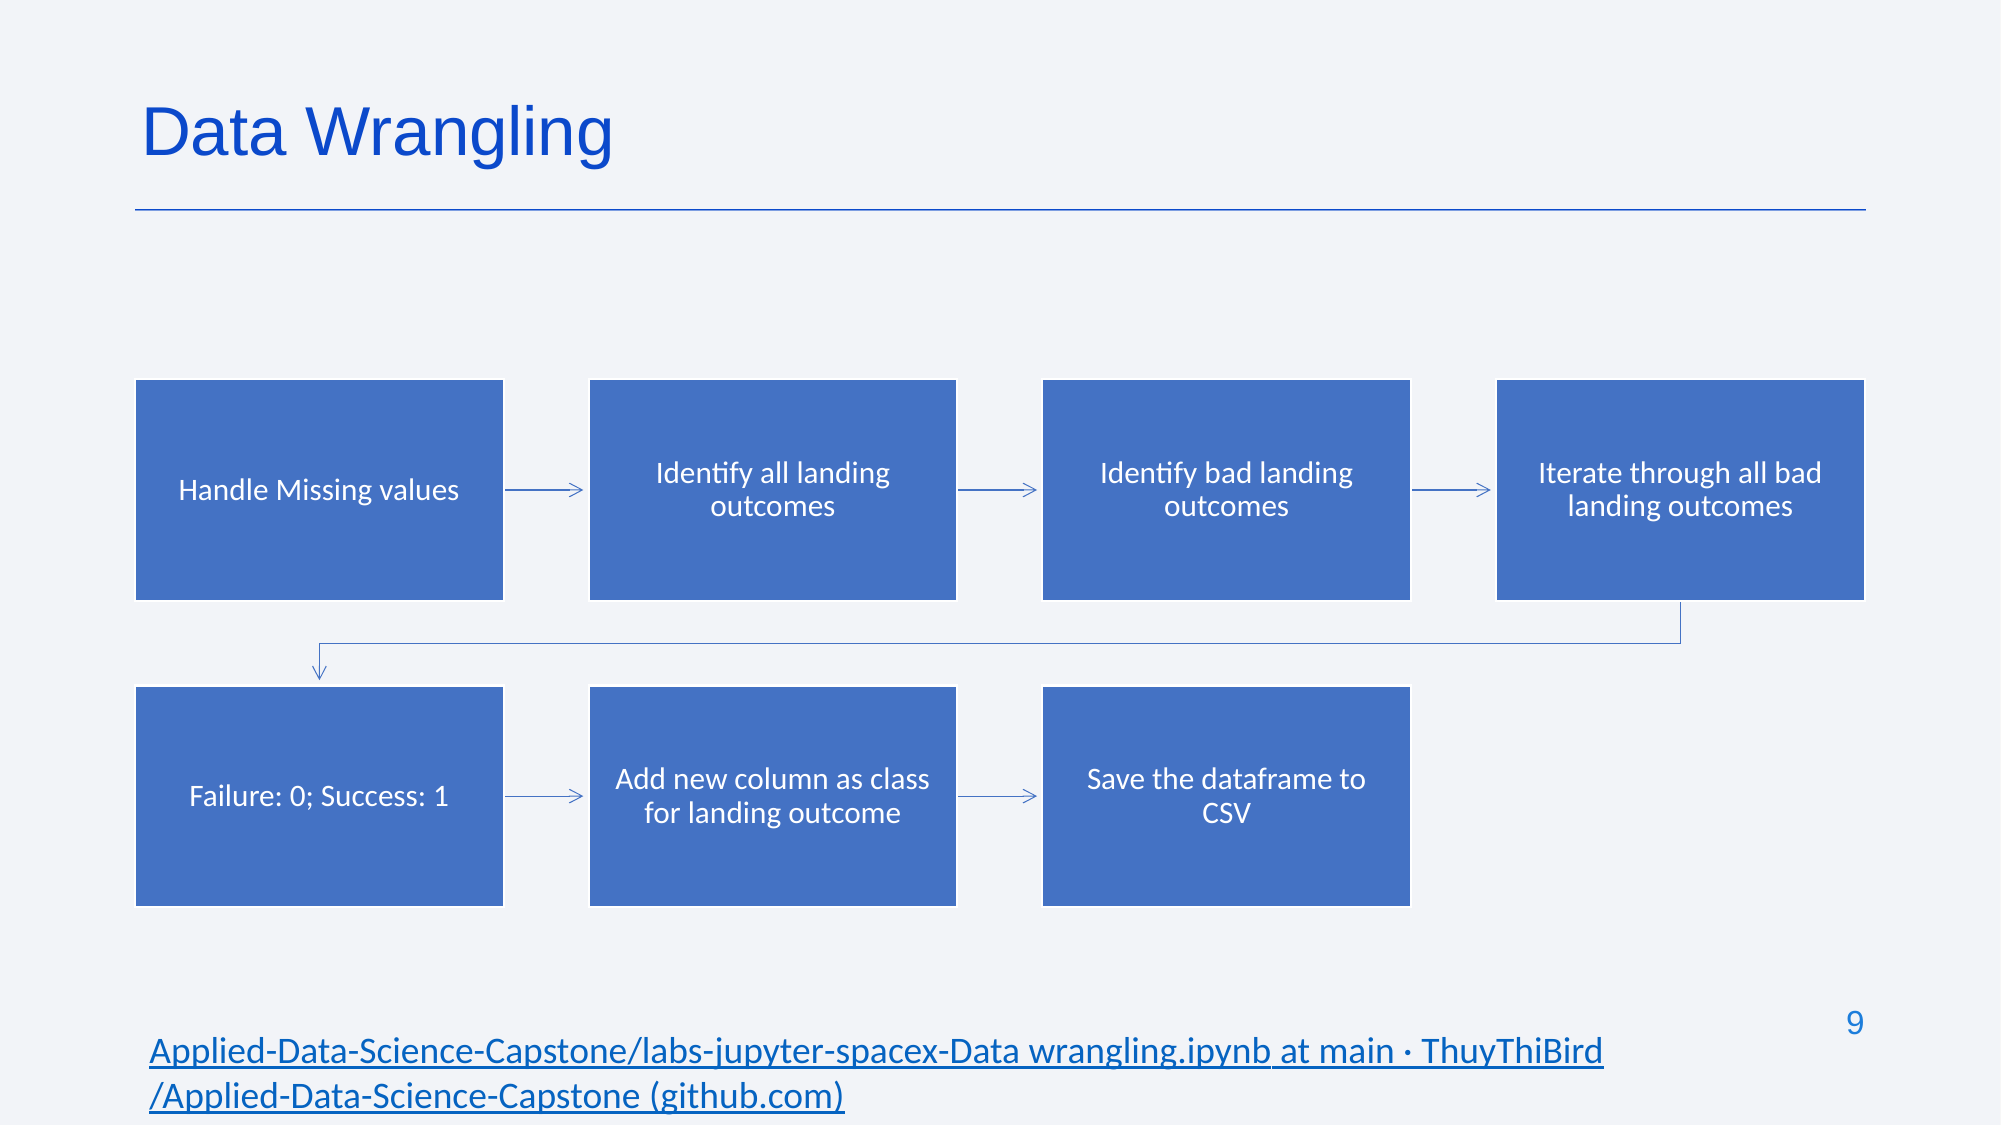

Data Wrangling

Handle Missing values

Identify all landing outcomes

Identify bad landing outcomes

Iterate through all bad landing outcomes

Failure: 0; Success: 1

Add new column as class for landing outcome
Save the dataframe to CSV
9
Applied-Data-Science-Capstone/labs-jupyter-spacex-Data wrangling.ipynb at main · ThuyThiBird/Applied-Data-Science-Capstone (github.com)